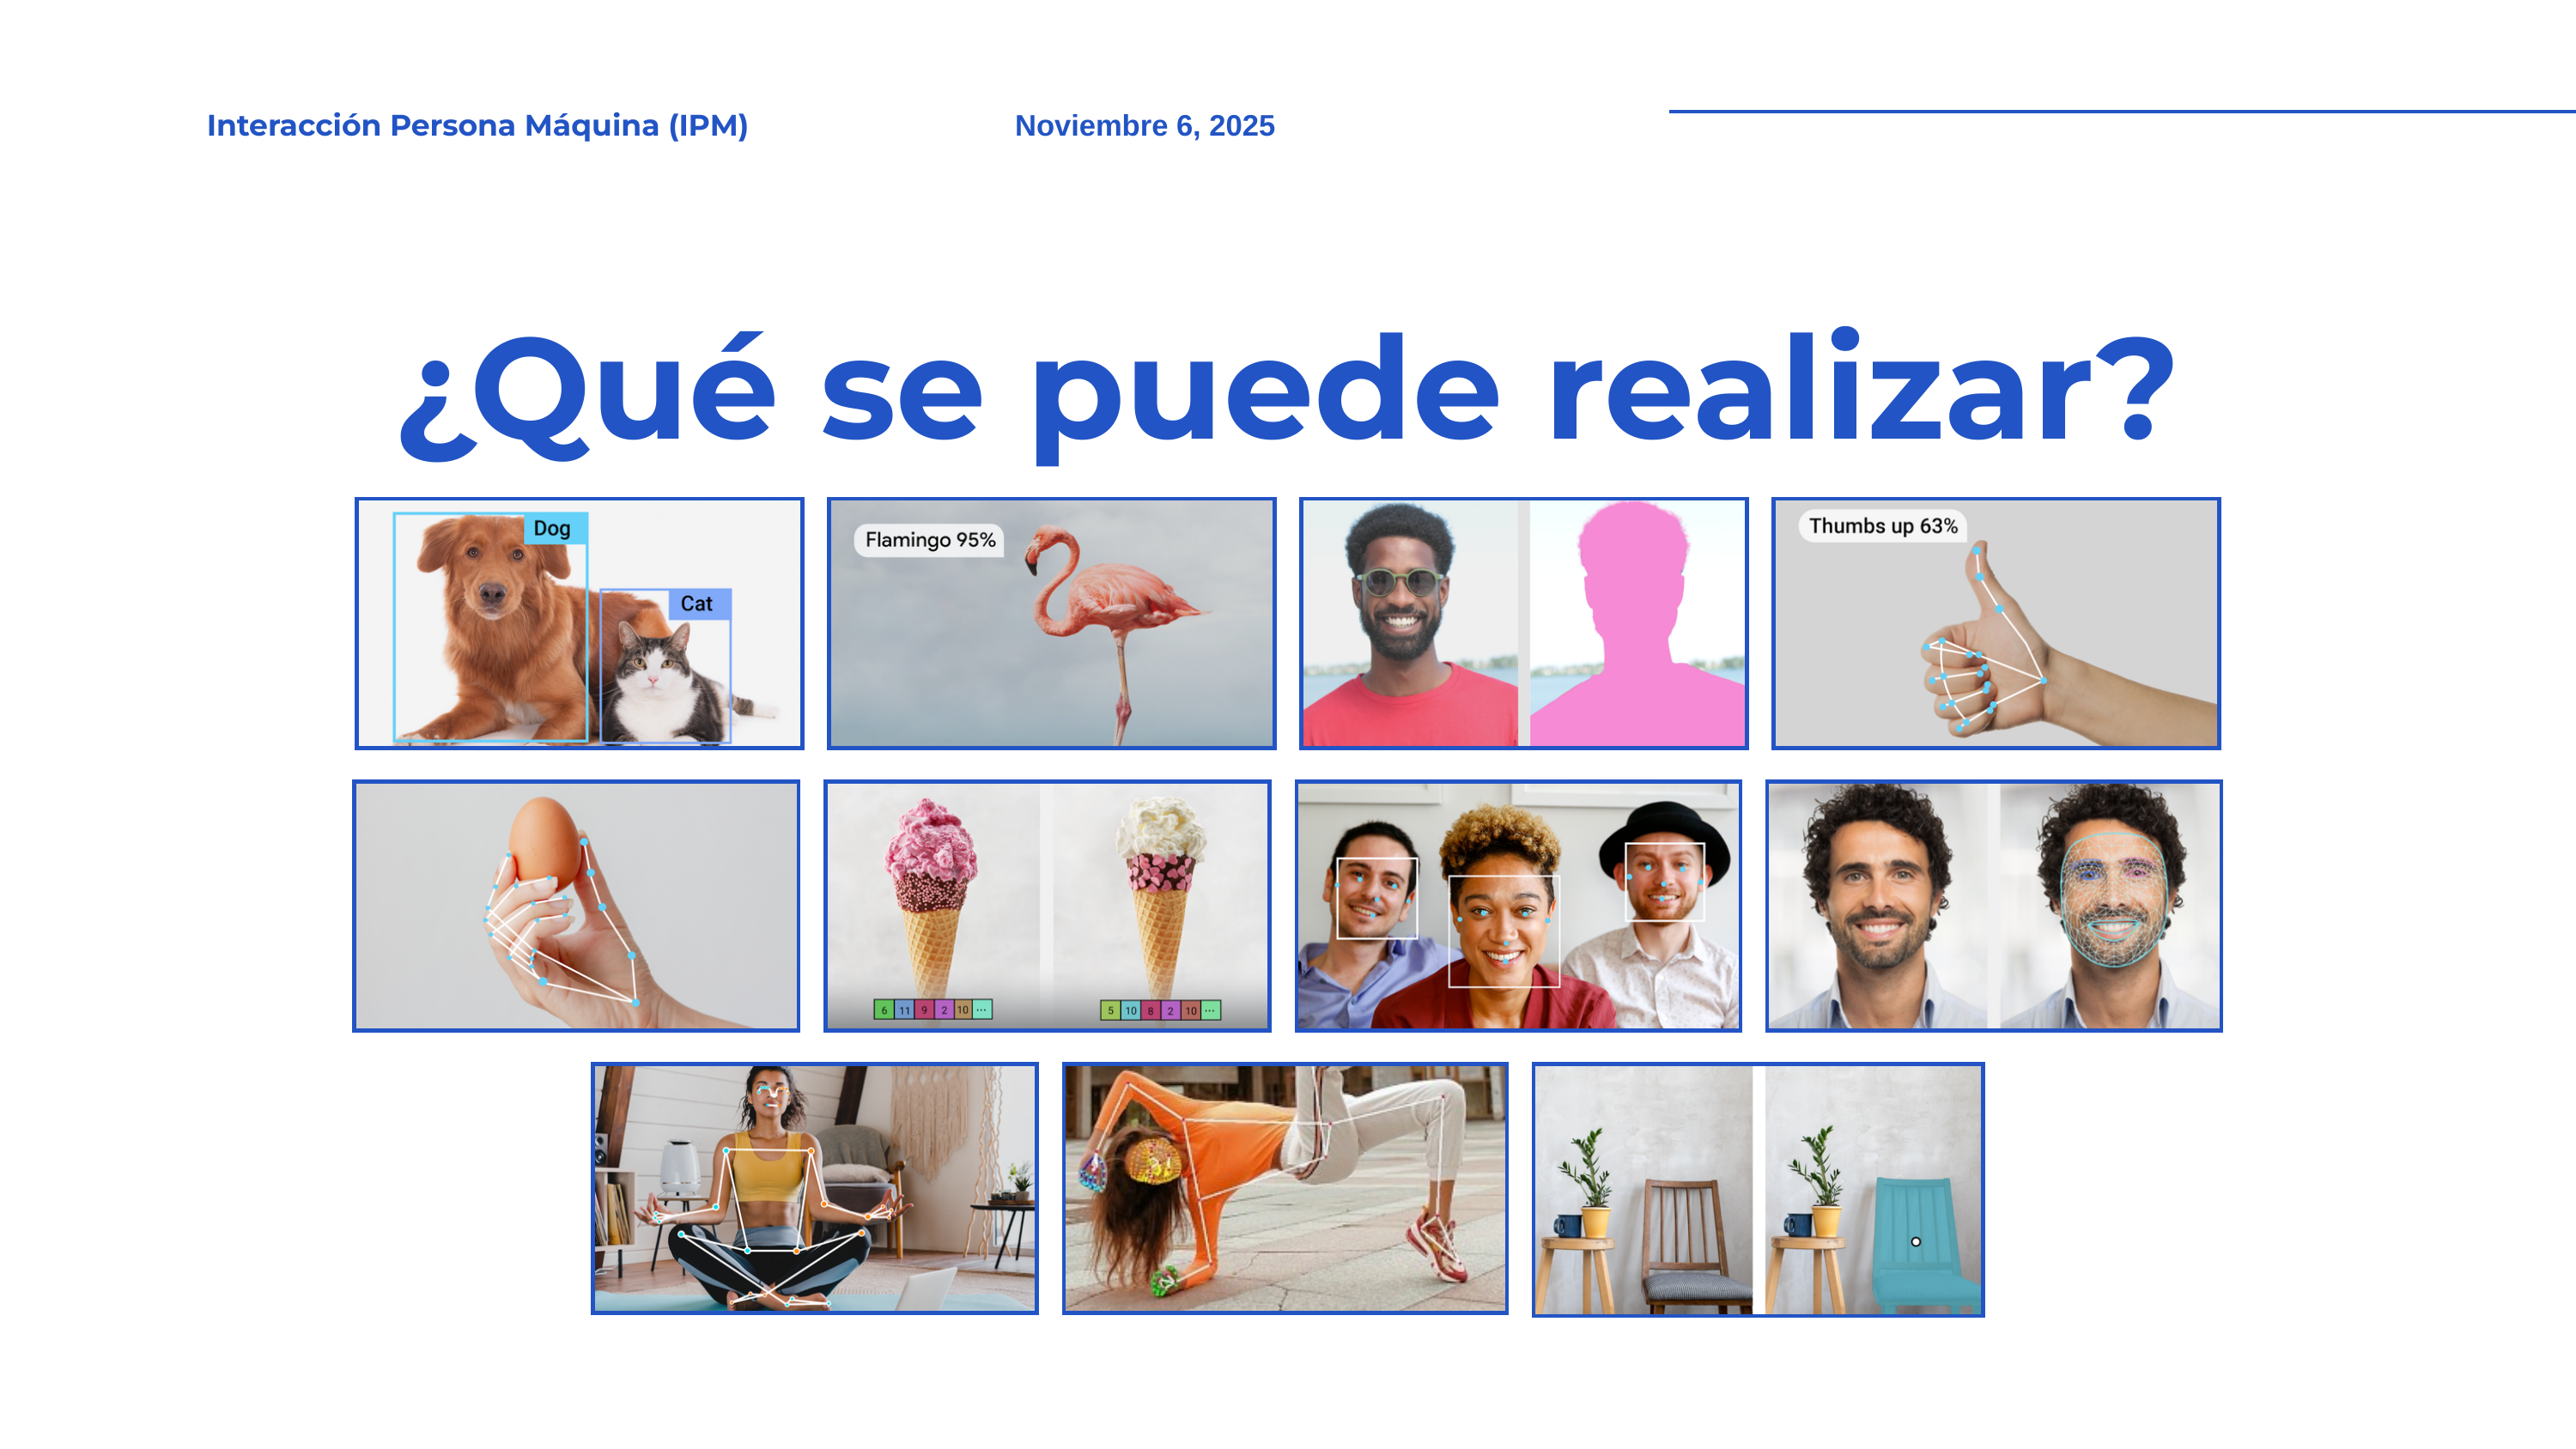

Interacción Persona Máquina (IPM)
Noviembre 6, 2025
¿Qué se puede realizar?